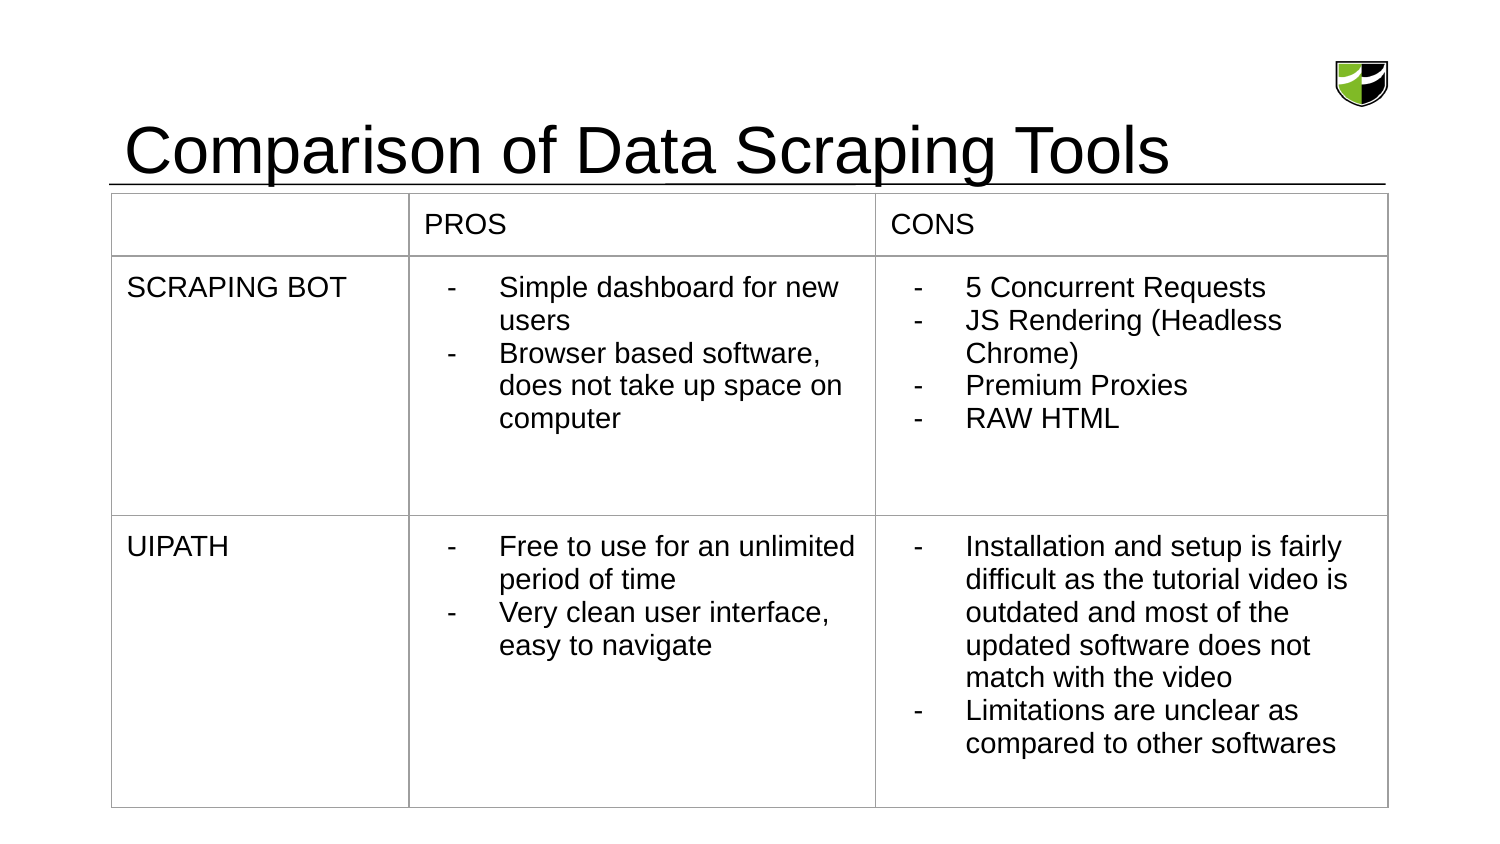

# Comparison of Data Scraping Tools
|  | PROS | CONS |
| --- | --- | --- |
| SCRAPING BOT | Simple dashboard for new users Browser based software, does not take up space on computer | 5 Concurrent Requests JS Rendering (Headless Chrome) Premium Proxies RAW HTML |
| UIPATH | Free to use for an unlimited period of time Very clean user interface, easy to navigate | Installation and setup is fairly difficult as the tutorial video is outdated and most of the updated software does not match with the video Limitations are unclear as compared to other softwares |